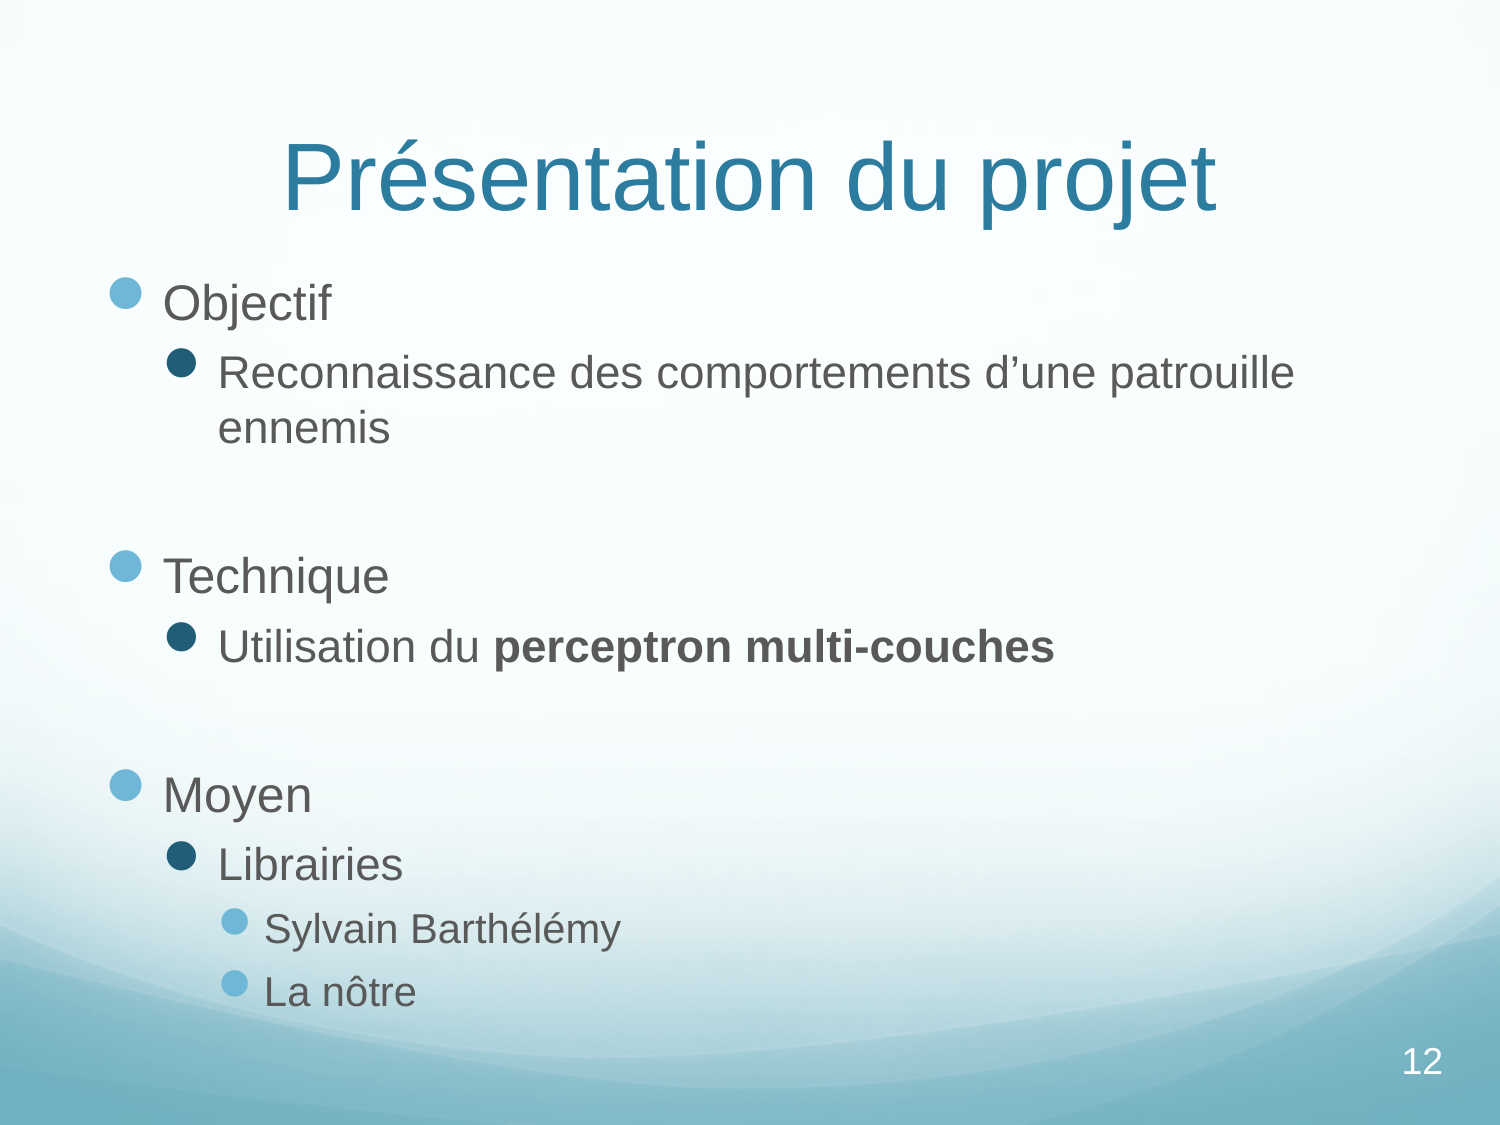

# Présentation du projet
Objectif
Reconnaissance des comportements d’une patrouille ennemis

Technique
Utilisation du perceptron multi-couches

Moyen
Librairies
Sylvain Barthélémy
La nôtre
12